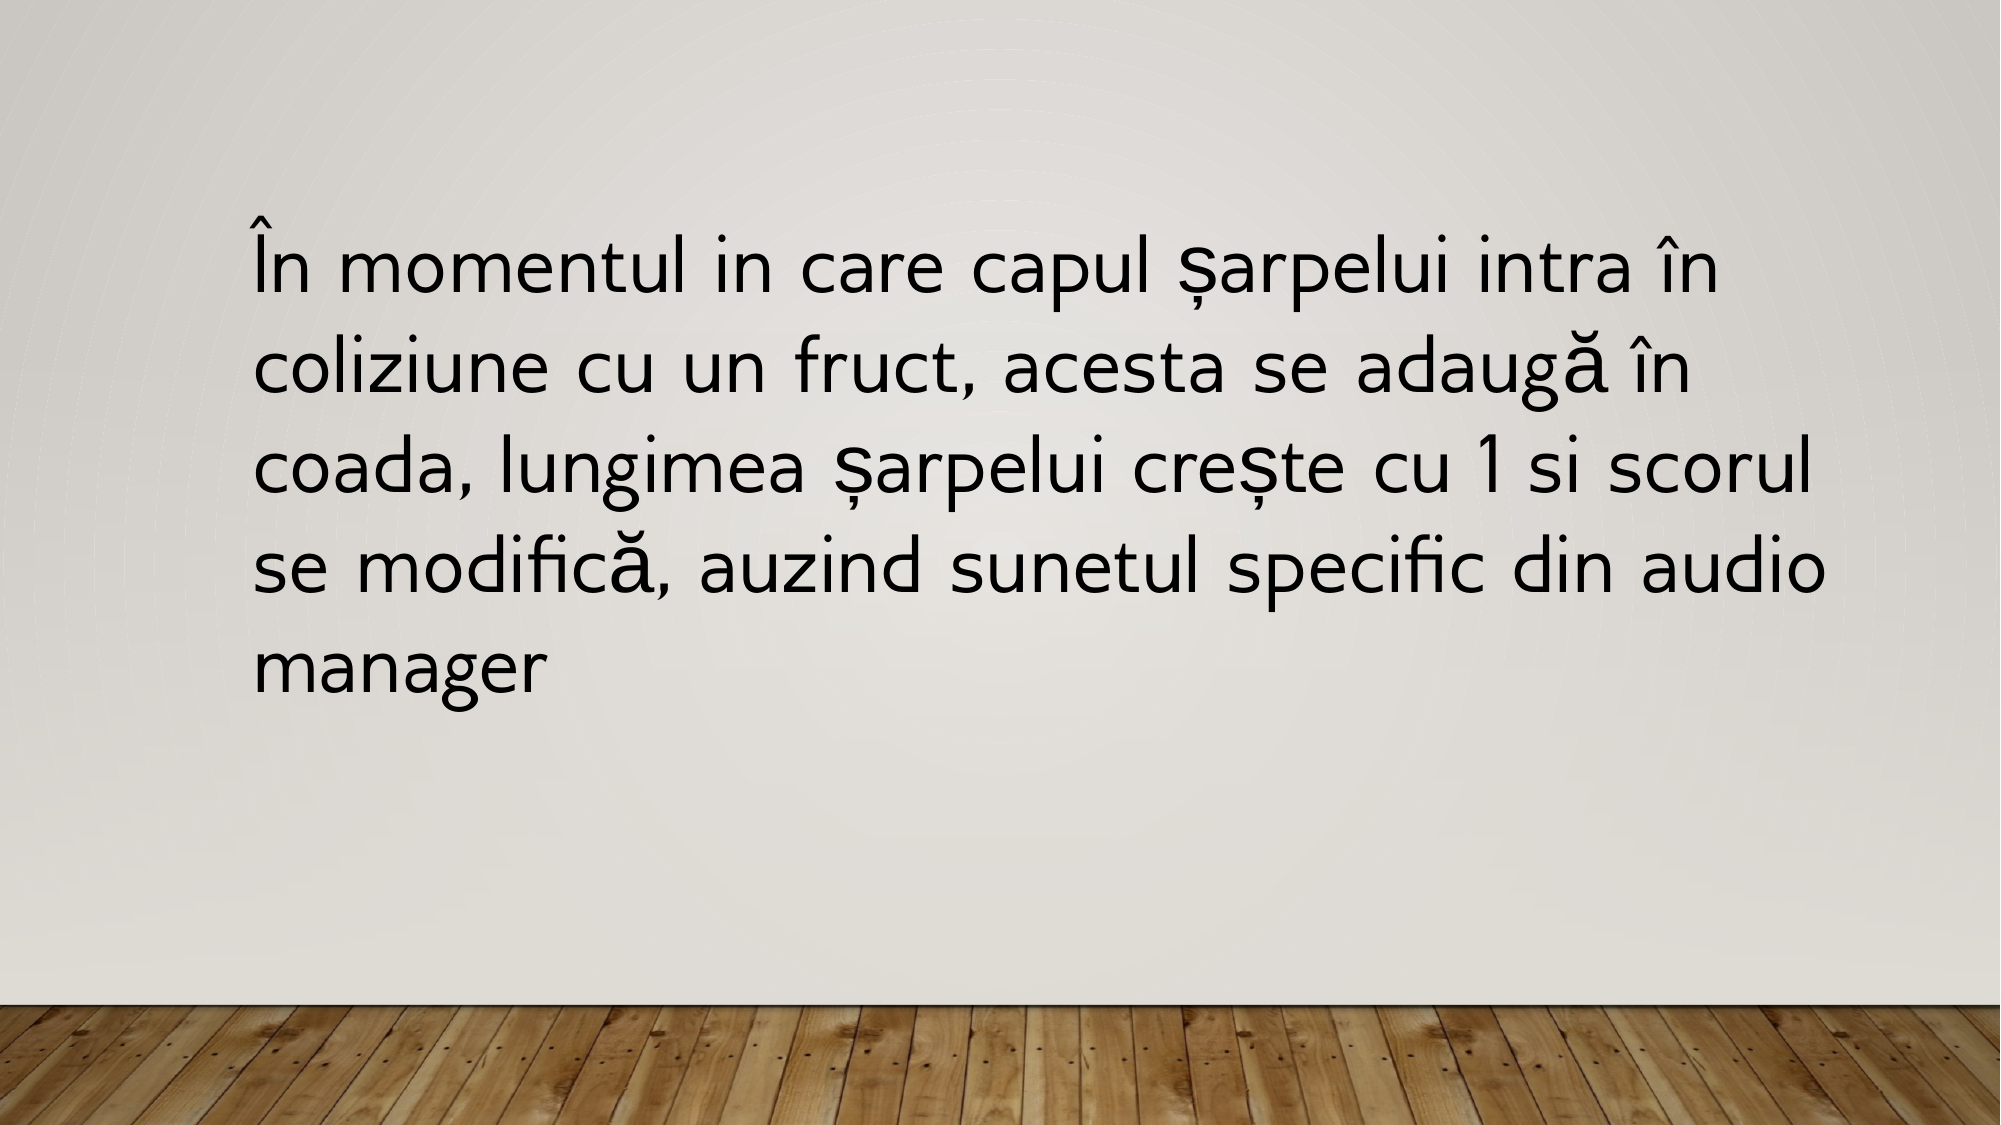

În momentul in care capul șarpelui intra în coliziune cu un fruct, acesta se adaugă în coada, lungimea șarpelui crește cu 1 si scorul se modifică, auzind sunetul specific din audio manager